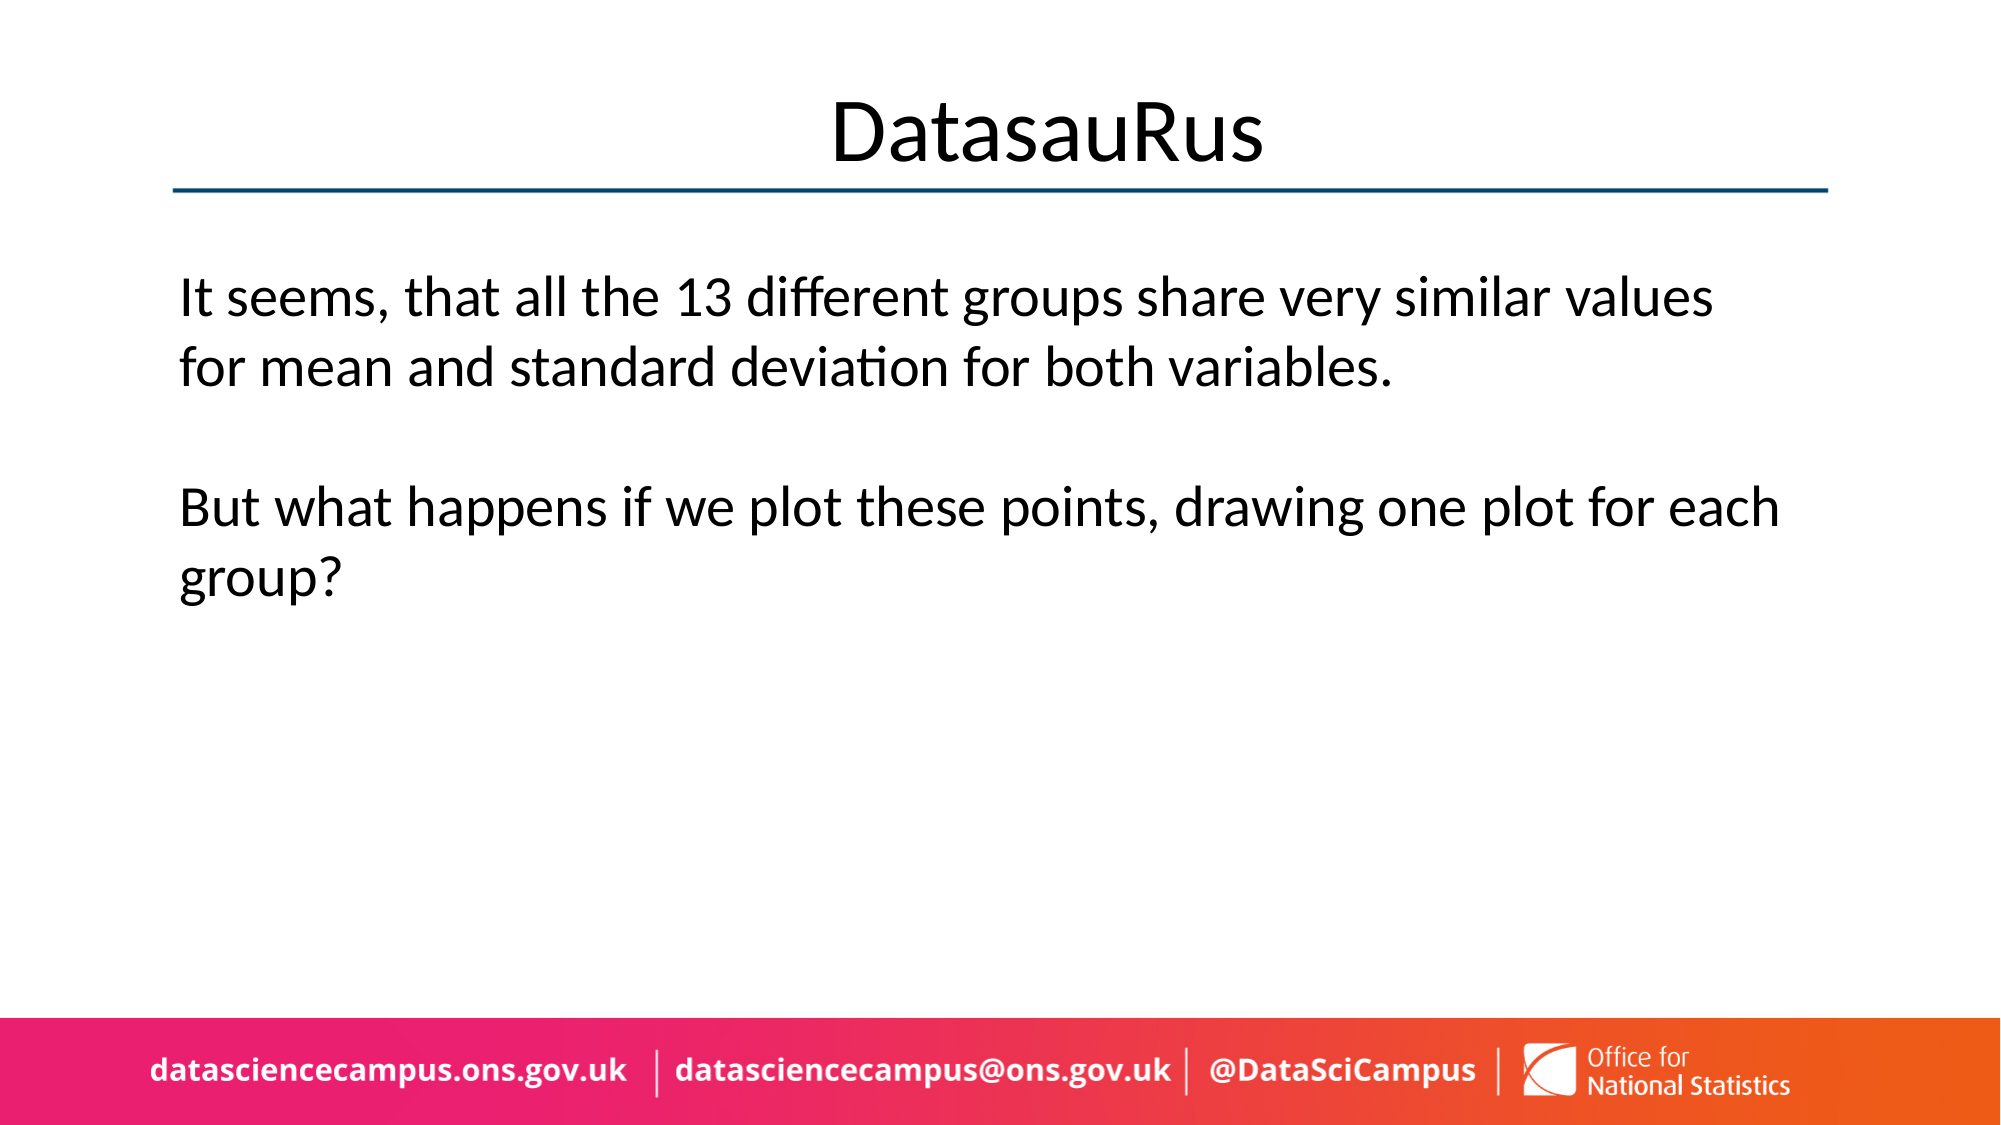

# DatasauRus
It seems, that all the 13 different groups share very similar values for mean and standard deviation for both variables.

But what happens if we plot these points, drawing one plot for each group?